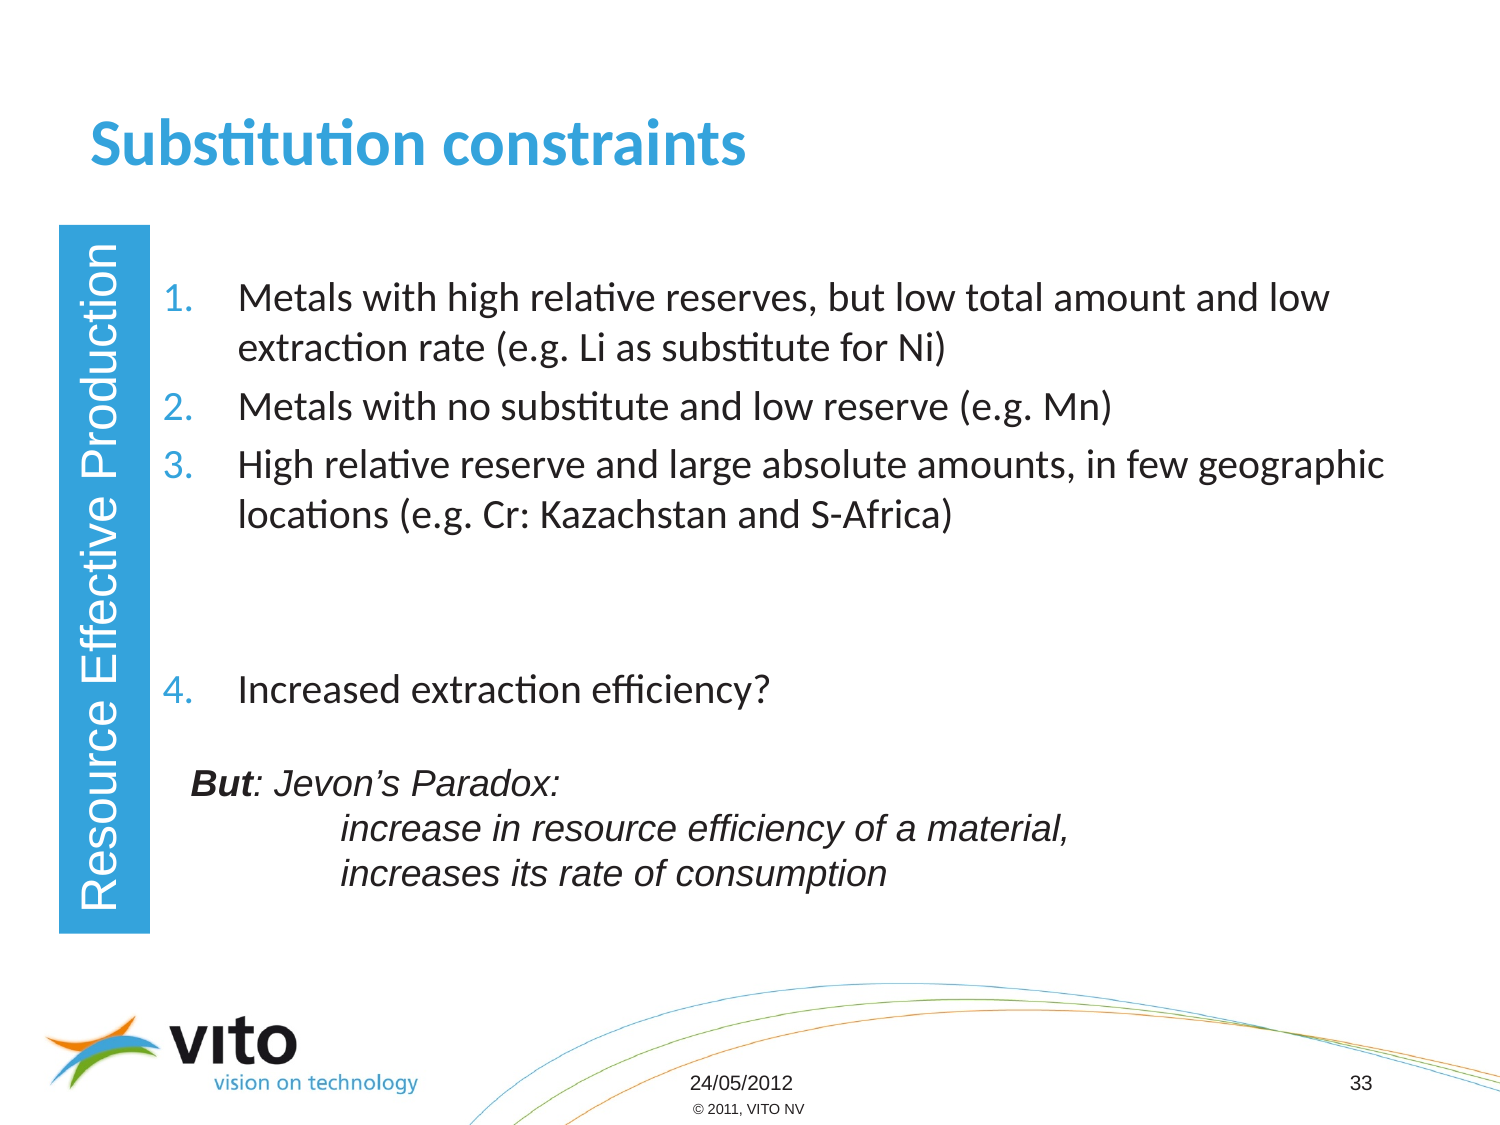

# Substitution constraints
Resource Effective Production
Metals with high relative reserves, but low total amount and low extraction rate (e.g. Li as substitute for Ni)
Metals with no substitute and low reserve (e.g. Mn)
High relative reserve and large absolute amounts, in few geographic locations (e.g. Cr: Kazachstan and S-Africa)

Increased extraction efficiency?

But: Jevon’s Paradox:
	increase in resource efficiency of a material,
	increases its rate of consumption